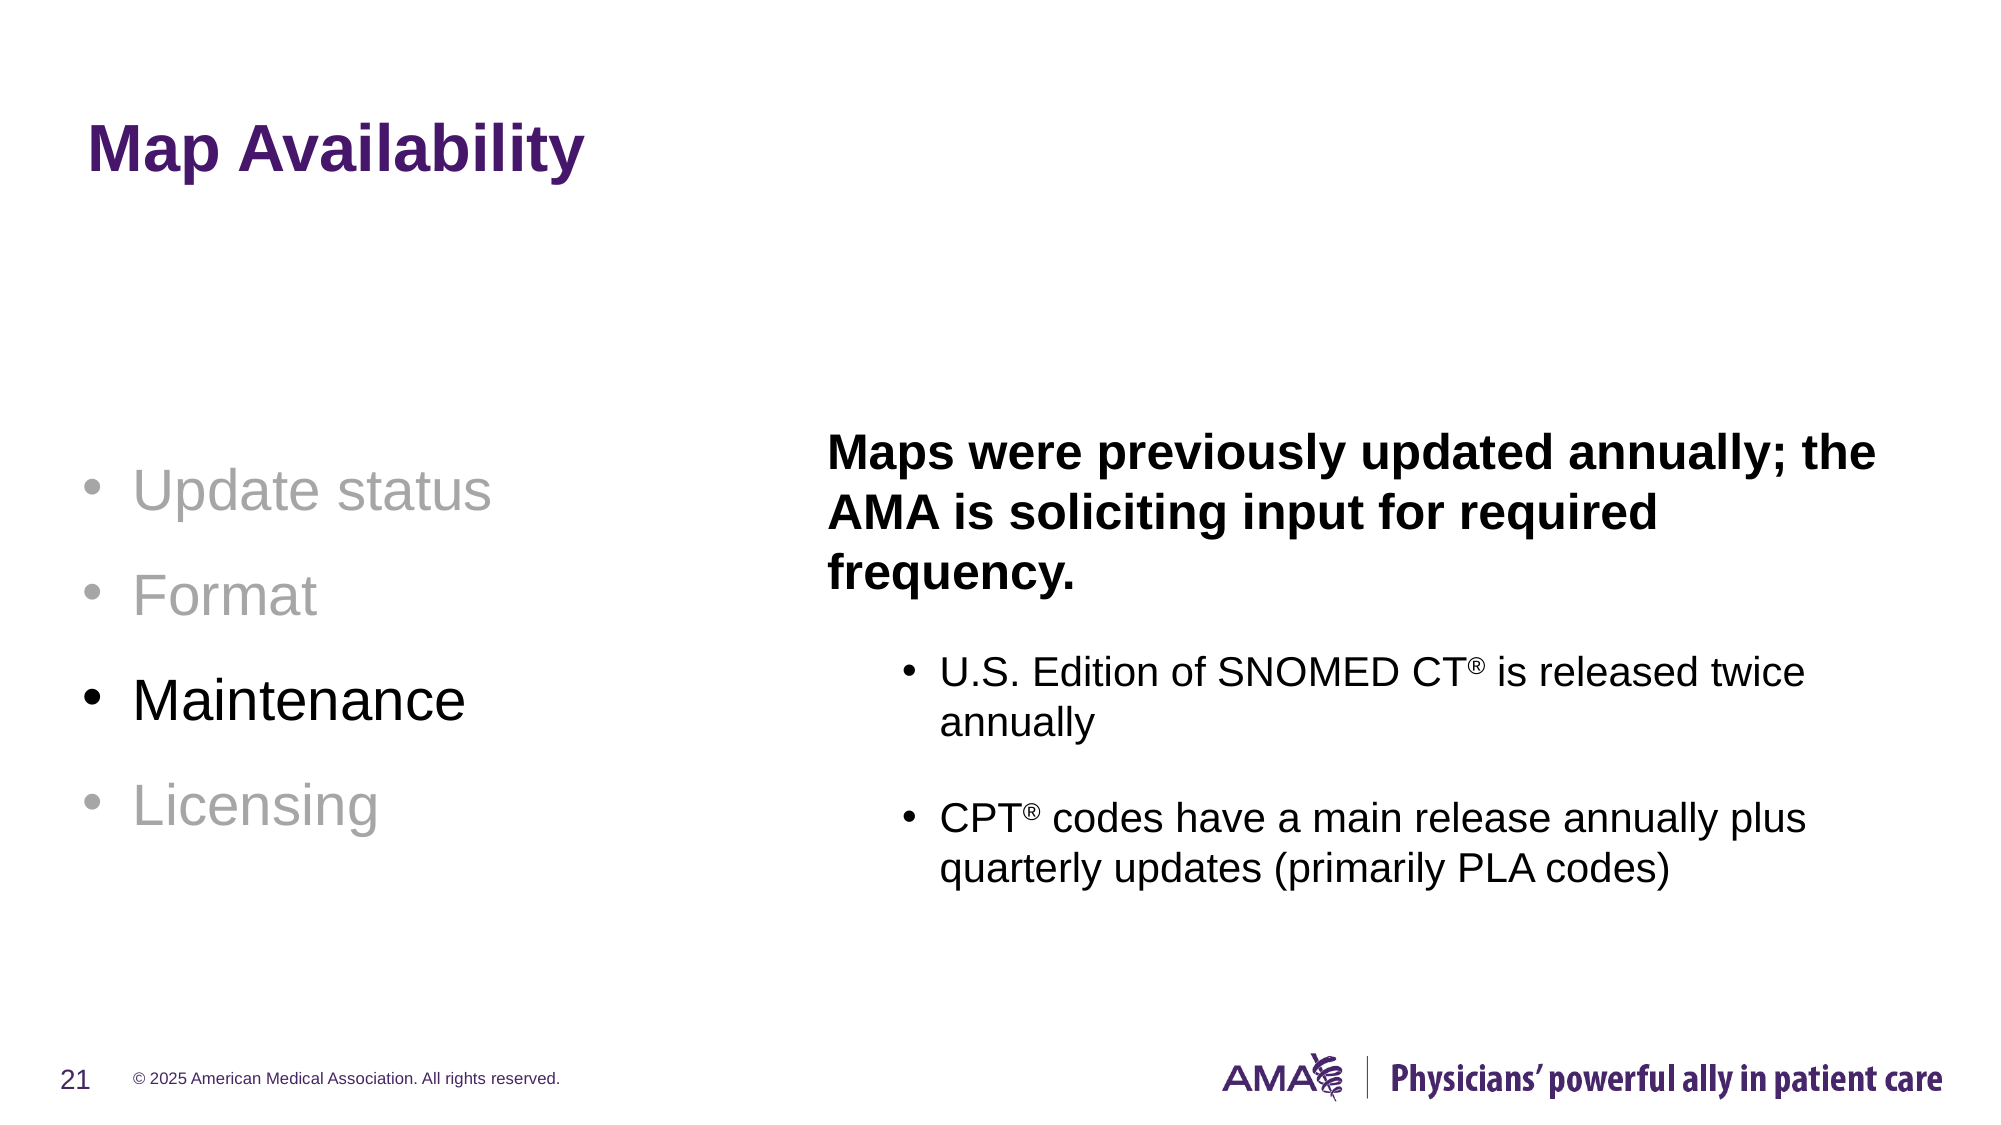

# Map Availability
Update status
Format
Maintenance
Licensing
Maps were previously updated annually; the AMA is soliciting input for required frequency.
U.S. Edition of SNOMED CT® is released twice annually
CPT® codes have a main release annually plus quarterly updates (primarily PLA codes)
21